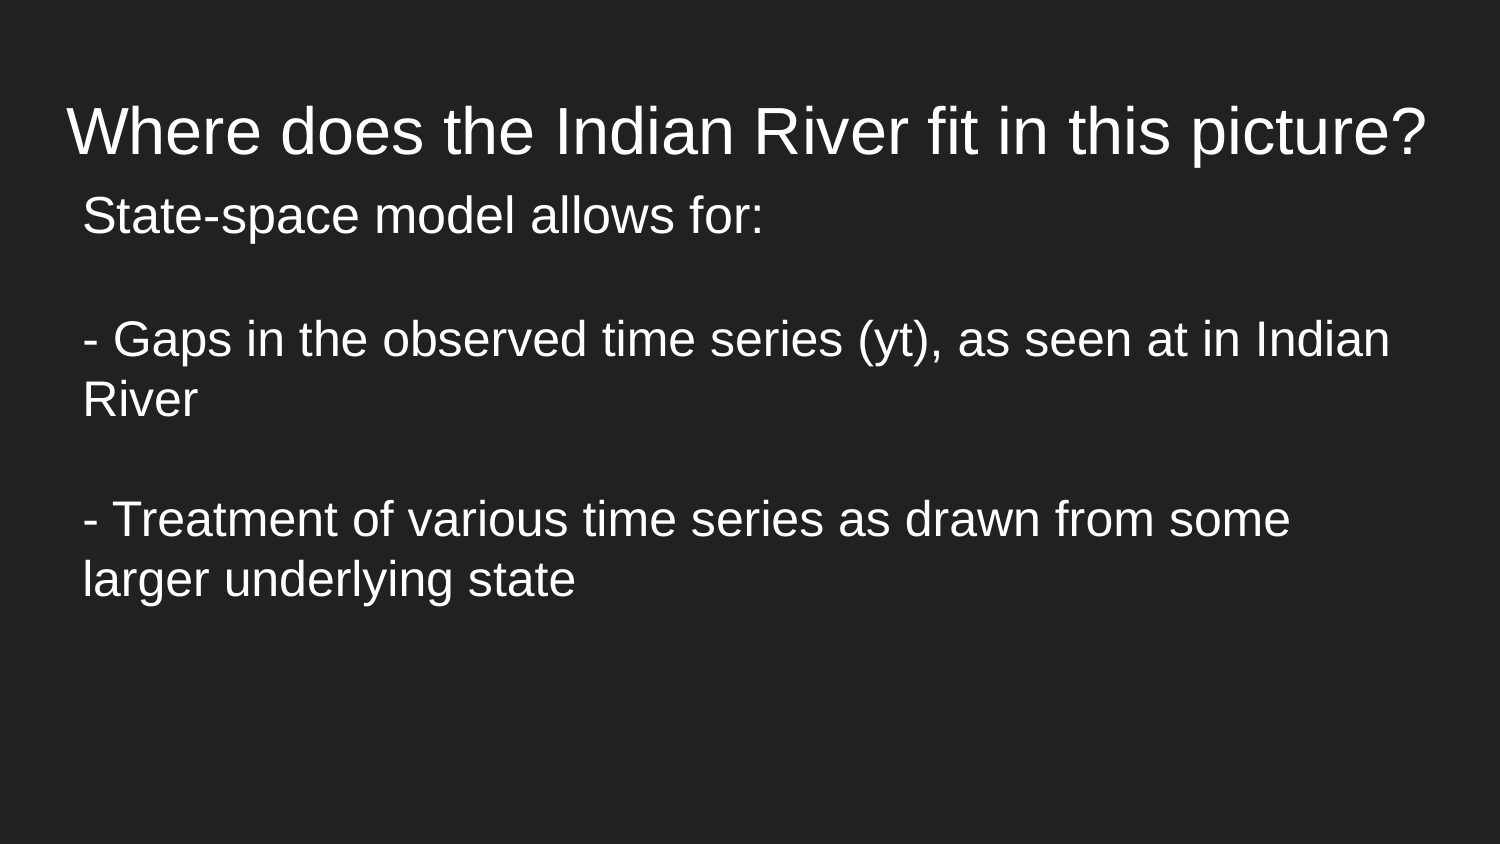

# Where does the Indian River fit in this picture?
State-space model allows for:
- Gaps in the observed time series (yt), as seen at in Indian River
- Treatment of various time series as drawn from some larger underlying state